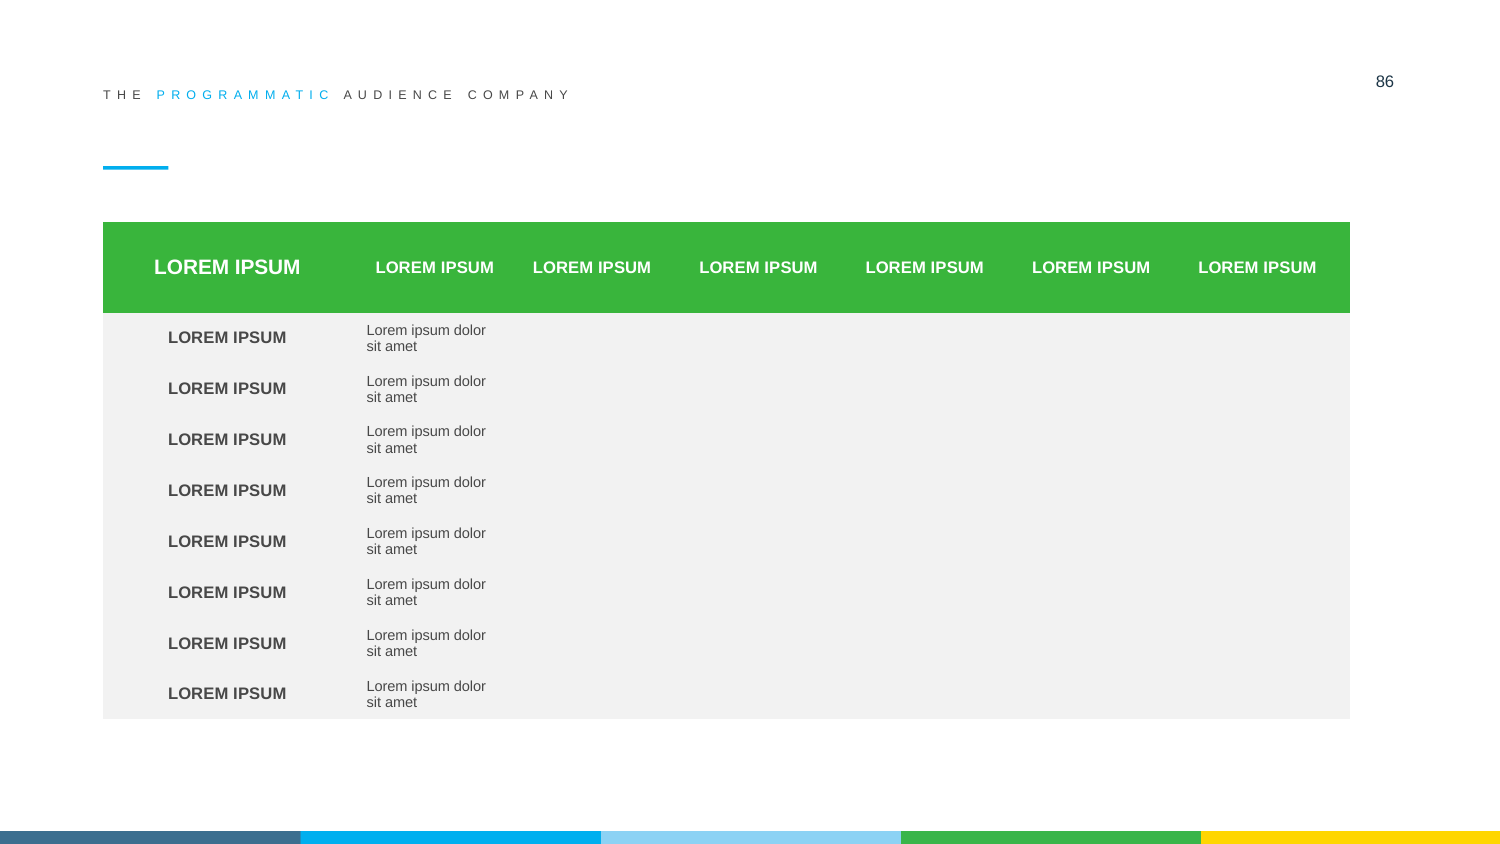

86
THE PROGRAMMATIC AUDIENCE COMPANY
#
| LOREM IPSUM | LOREM IPSUM | LOREM IPSUM | LOREM IPSUM | LOREM IPSUM | LOREM IPSUM | LOREM IPSUM |
| --- | --- | --- | --- | --- | --- | --- |
| LOREM IPSUM | Lorem ipsum dolor sit amet |  |  |  |  |  |
| LOREM IPSUM | Lorem ipsum dolor sit amet |  |  |  |  |  |
| LOREM IPSUM | Lorem ipsum dolor sit amet |  |  |  |  |  |
| LOREM IPSUM | Lorem ipsum dolor sit amet |  |  |  |  |  |
| LOREM IPSUM | Lorem ipsum dolor sit amet |  |  |  |  |  |
| LOREM IPSUM | Lorem ipsum dolor sit amet |  |  |  |  |  |
| LOREM IPSUM | Lorem ipsum dolor sit amet |  |  |  |  |  |
| LOREM IPSUM | Lorem ipsum dolor sit amet |  |  |  |  |  |